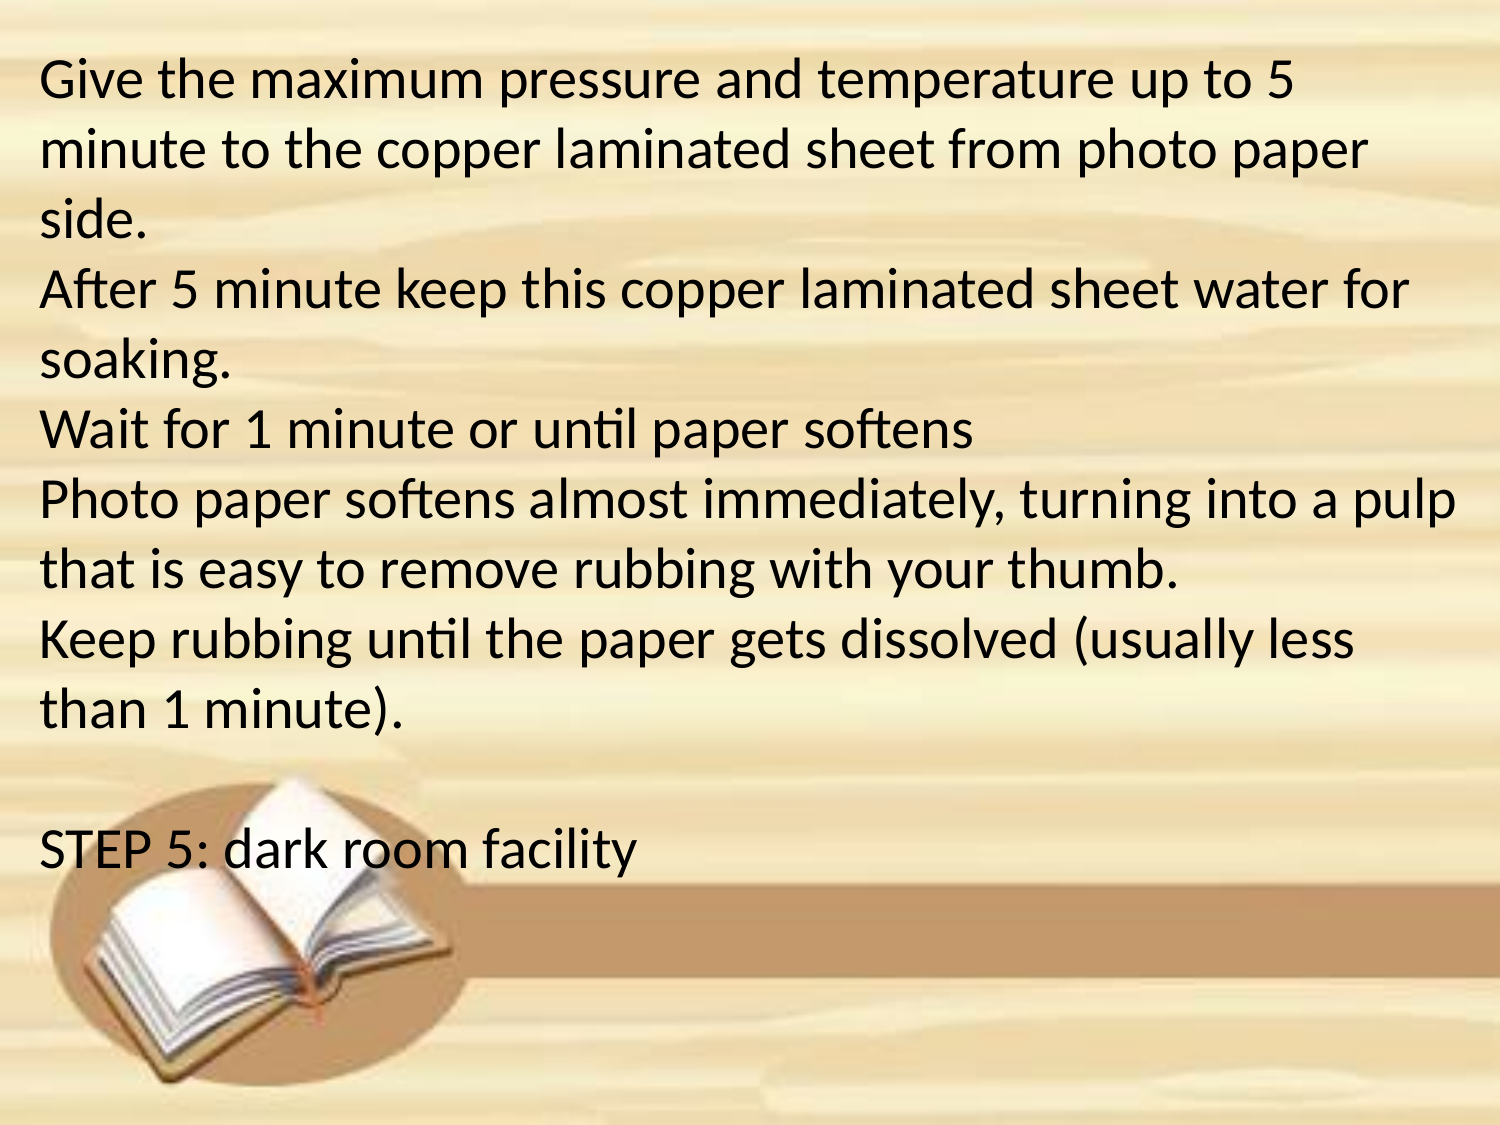

Give the maximum pressure and temperature up to 5 minute to the copper laminated sheet from photo paper side.
After 5 minute keep this copper laminated sheet water for soaking.
Wait for 1 minute or until paper softens
Photo paper softens almost immediately, turning into a pulp that is easy to remove rubbing with your thumb.
Keep rubbing until the paper gets dissolved (usually less than 1 minute).

STEP 5: dark room facility